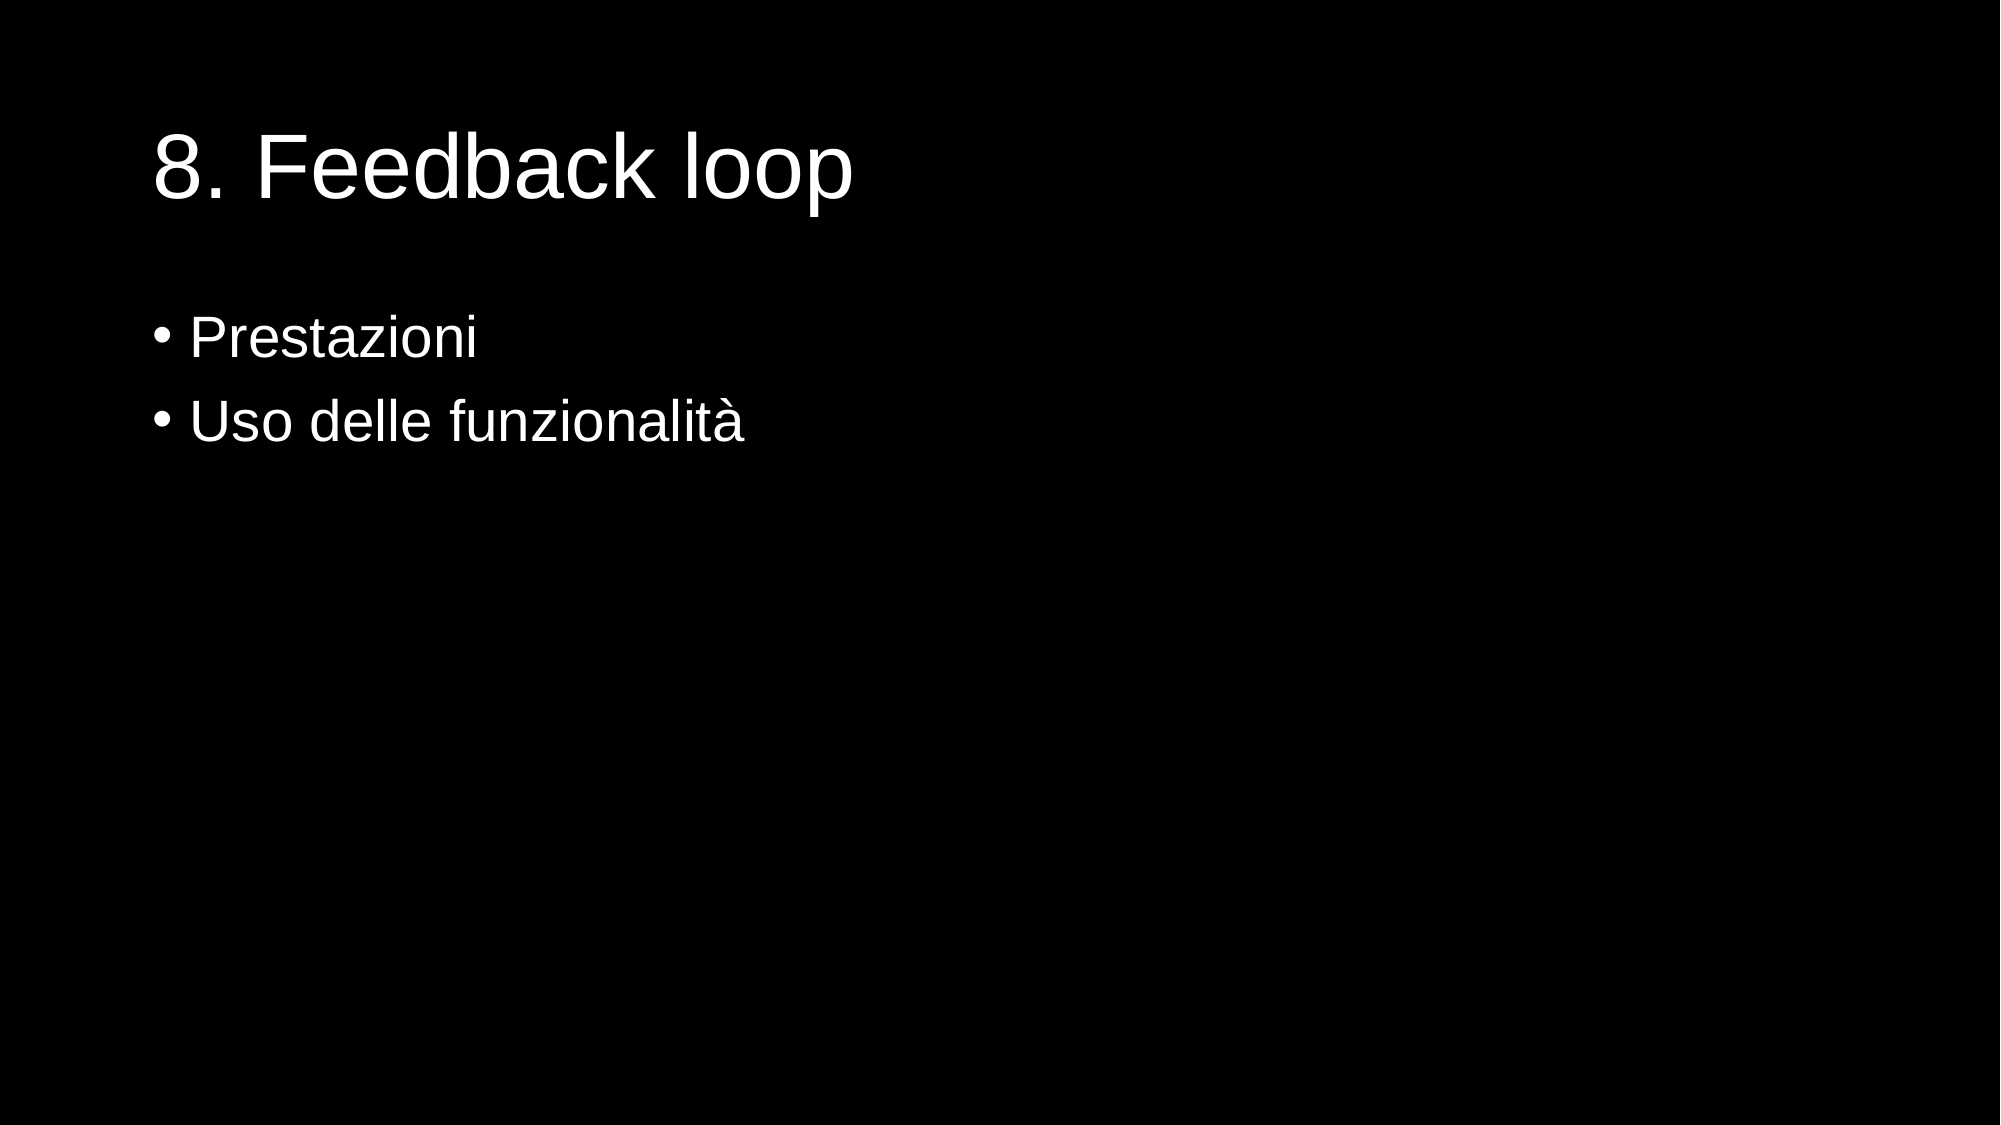

# 8. Feedback loop
Prestazioni
Uso delle funzionalità